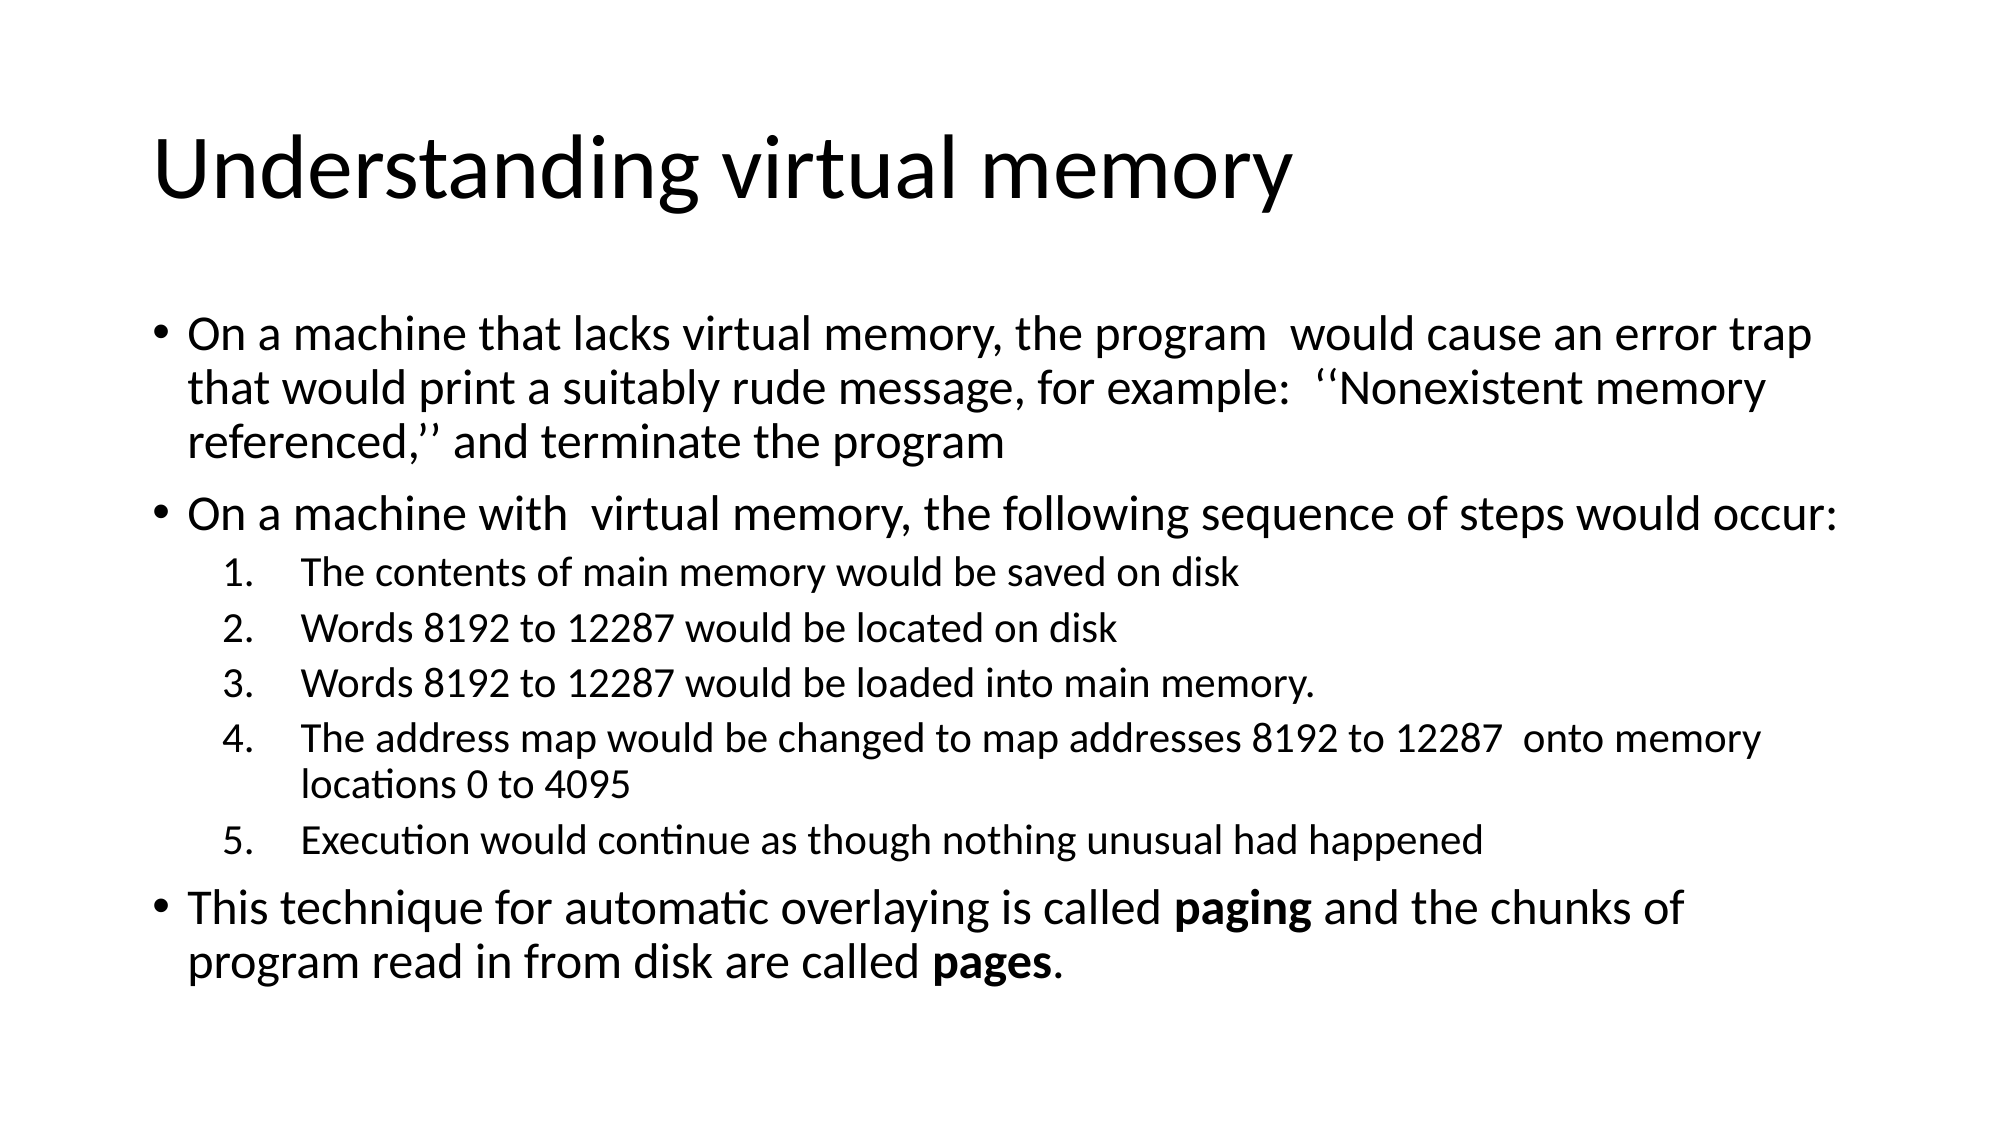

# Understanding virtual memory
On a machine that lacks virtual memory, the program  would cause an error trap that would print a suitably rude message, for example:  ‘‘Nonexistent memory referenced,’’ and terminate the program
On a machine with  virtual memory, the following sequence of steps would occur:
The contents of main memory would be saved on disk
Words 8192 to 12287 would be located on disk
Words 8192 to 12287 would be loaded into main memory.
The address map would be changed to map addresses 8192 to 12287  onto memory locations 0 to 4095
Execution would continue as though nothing unusual had happened
This technique for automatic overlaying is called paging and the chunks of program read in from disk are called pages.